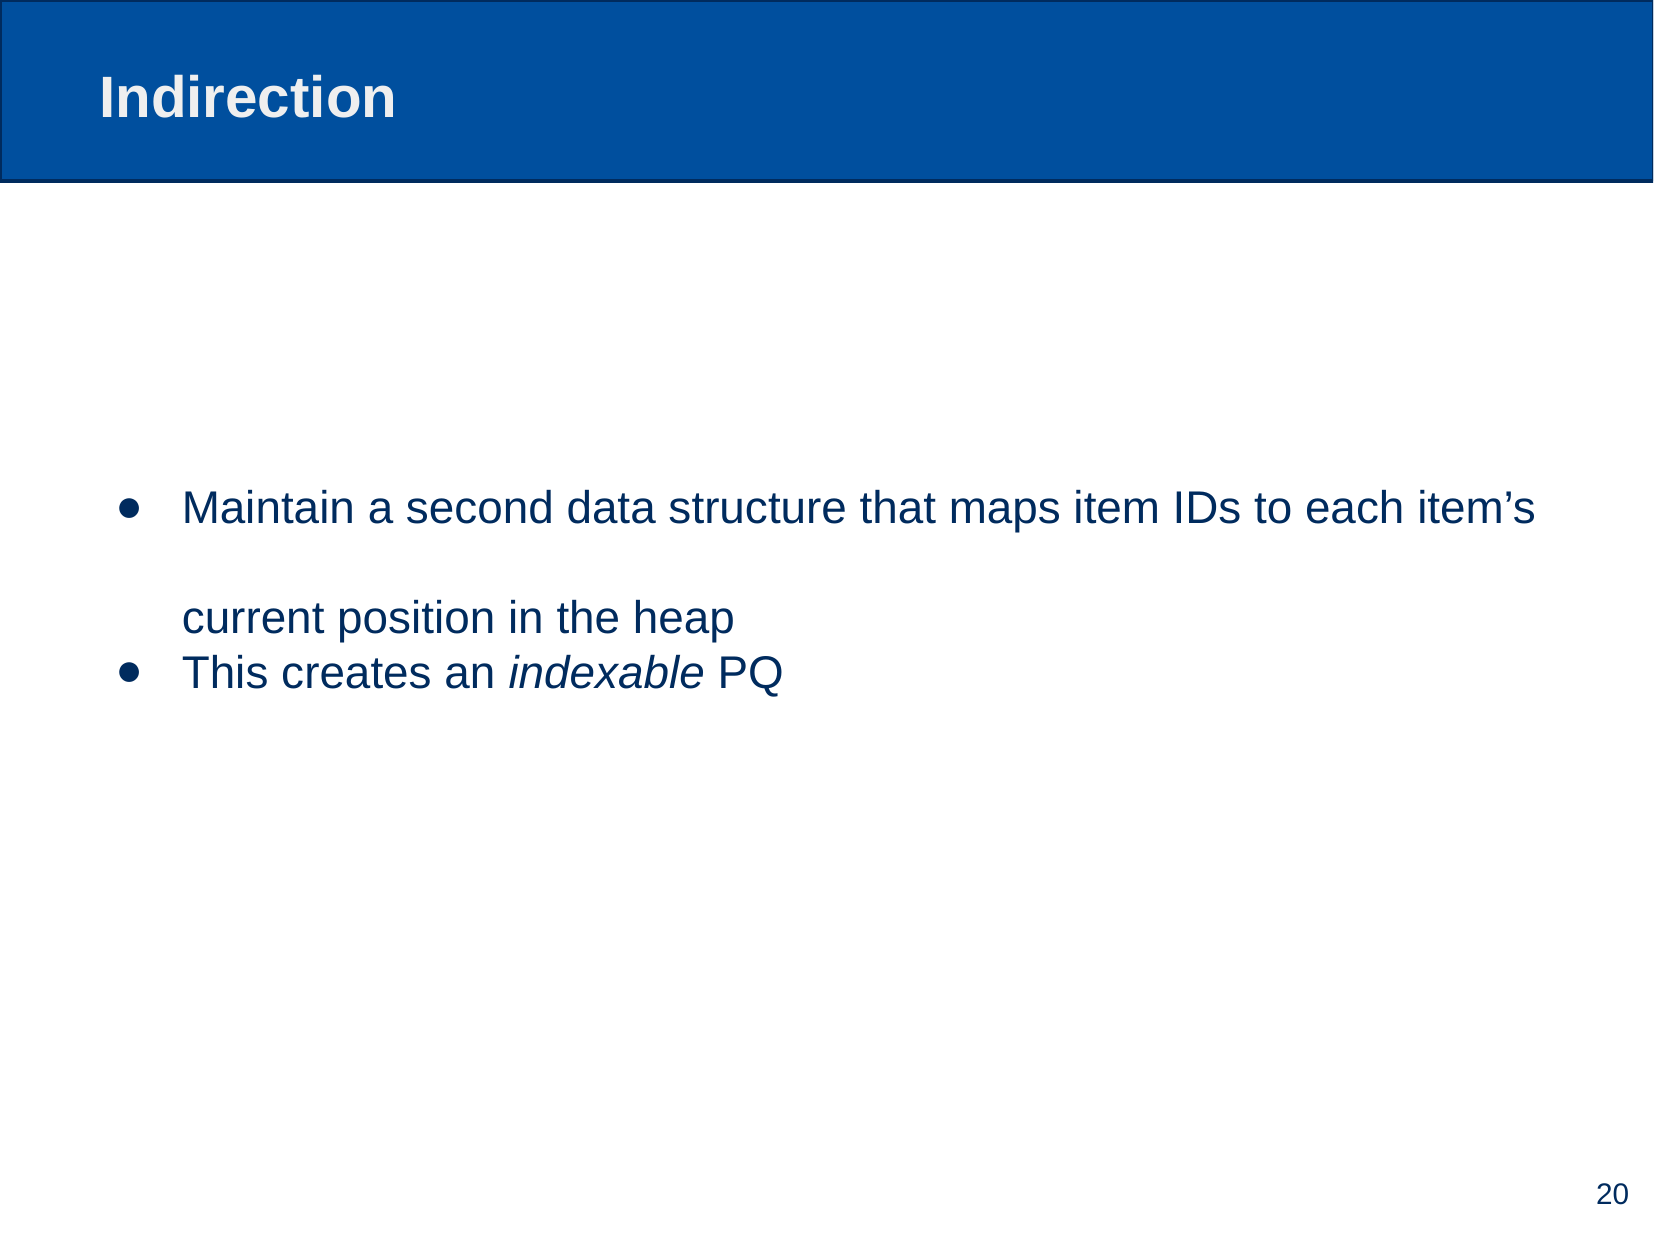

# Indirection
Maintain a second data structure that maps item IDs to each item’s current position in the heap
This creates an indexable PQ
20